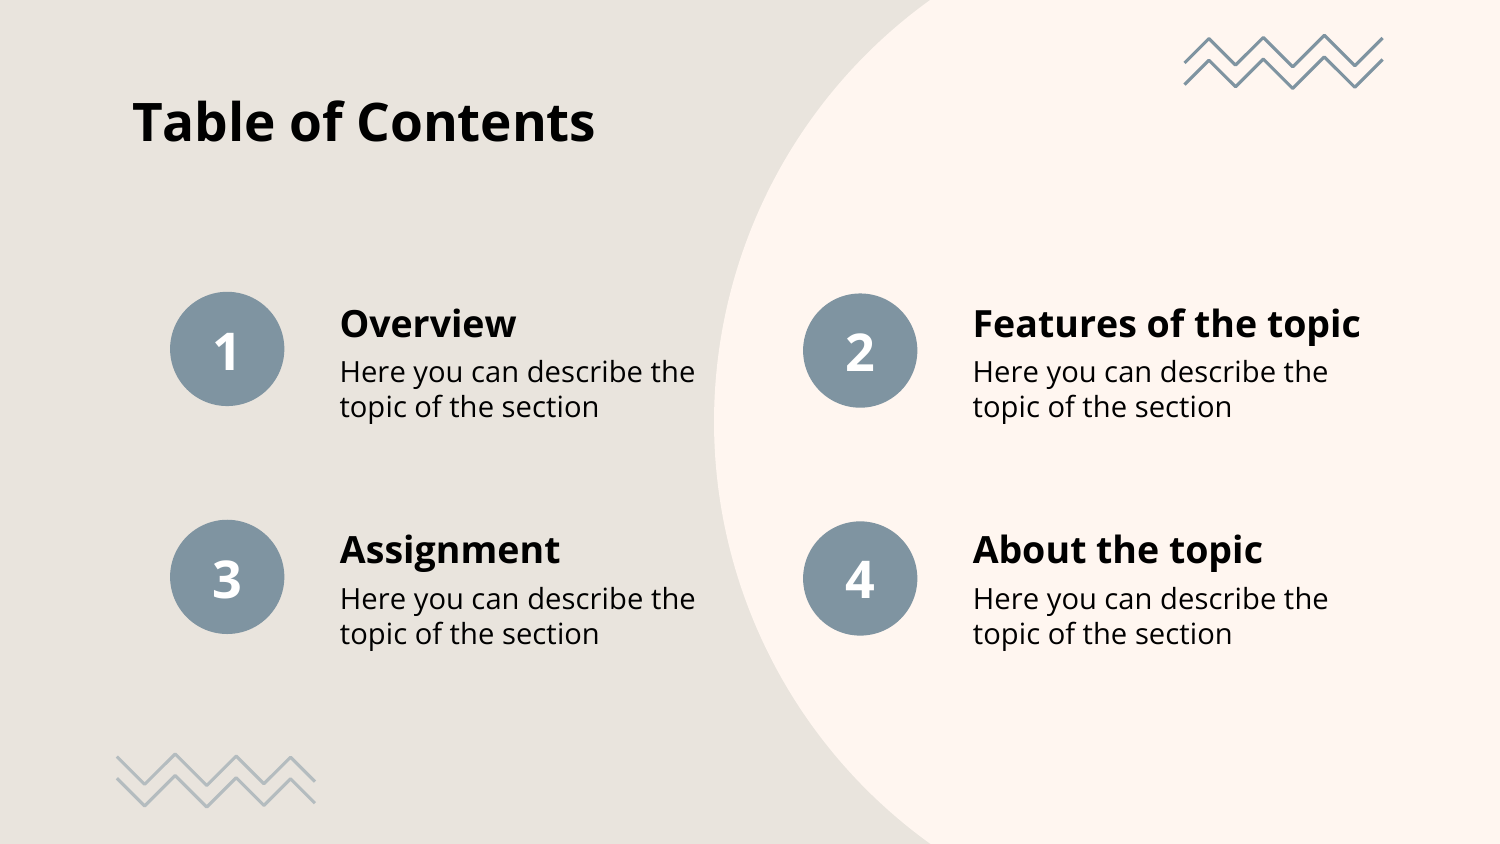

# Table of Contents

Overview
Features of the topic

1
2
Here you can describe the topic of the section
Here you can describe the topic of the section
About the topic
Assignment

3
4
Here you can describe the topic of the section
Here you can describe the topic of the section